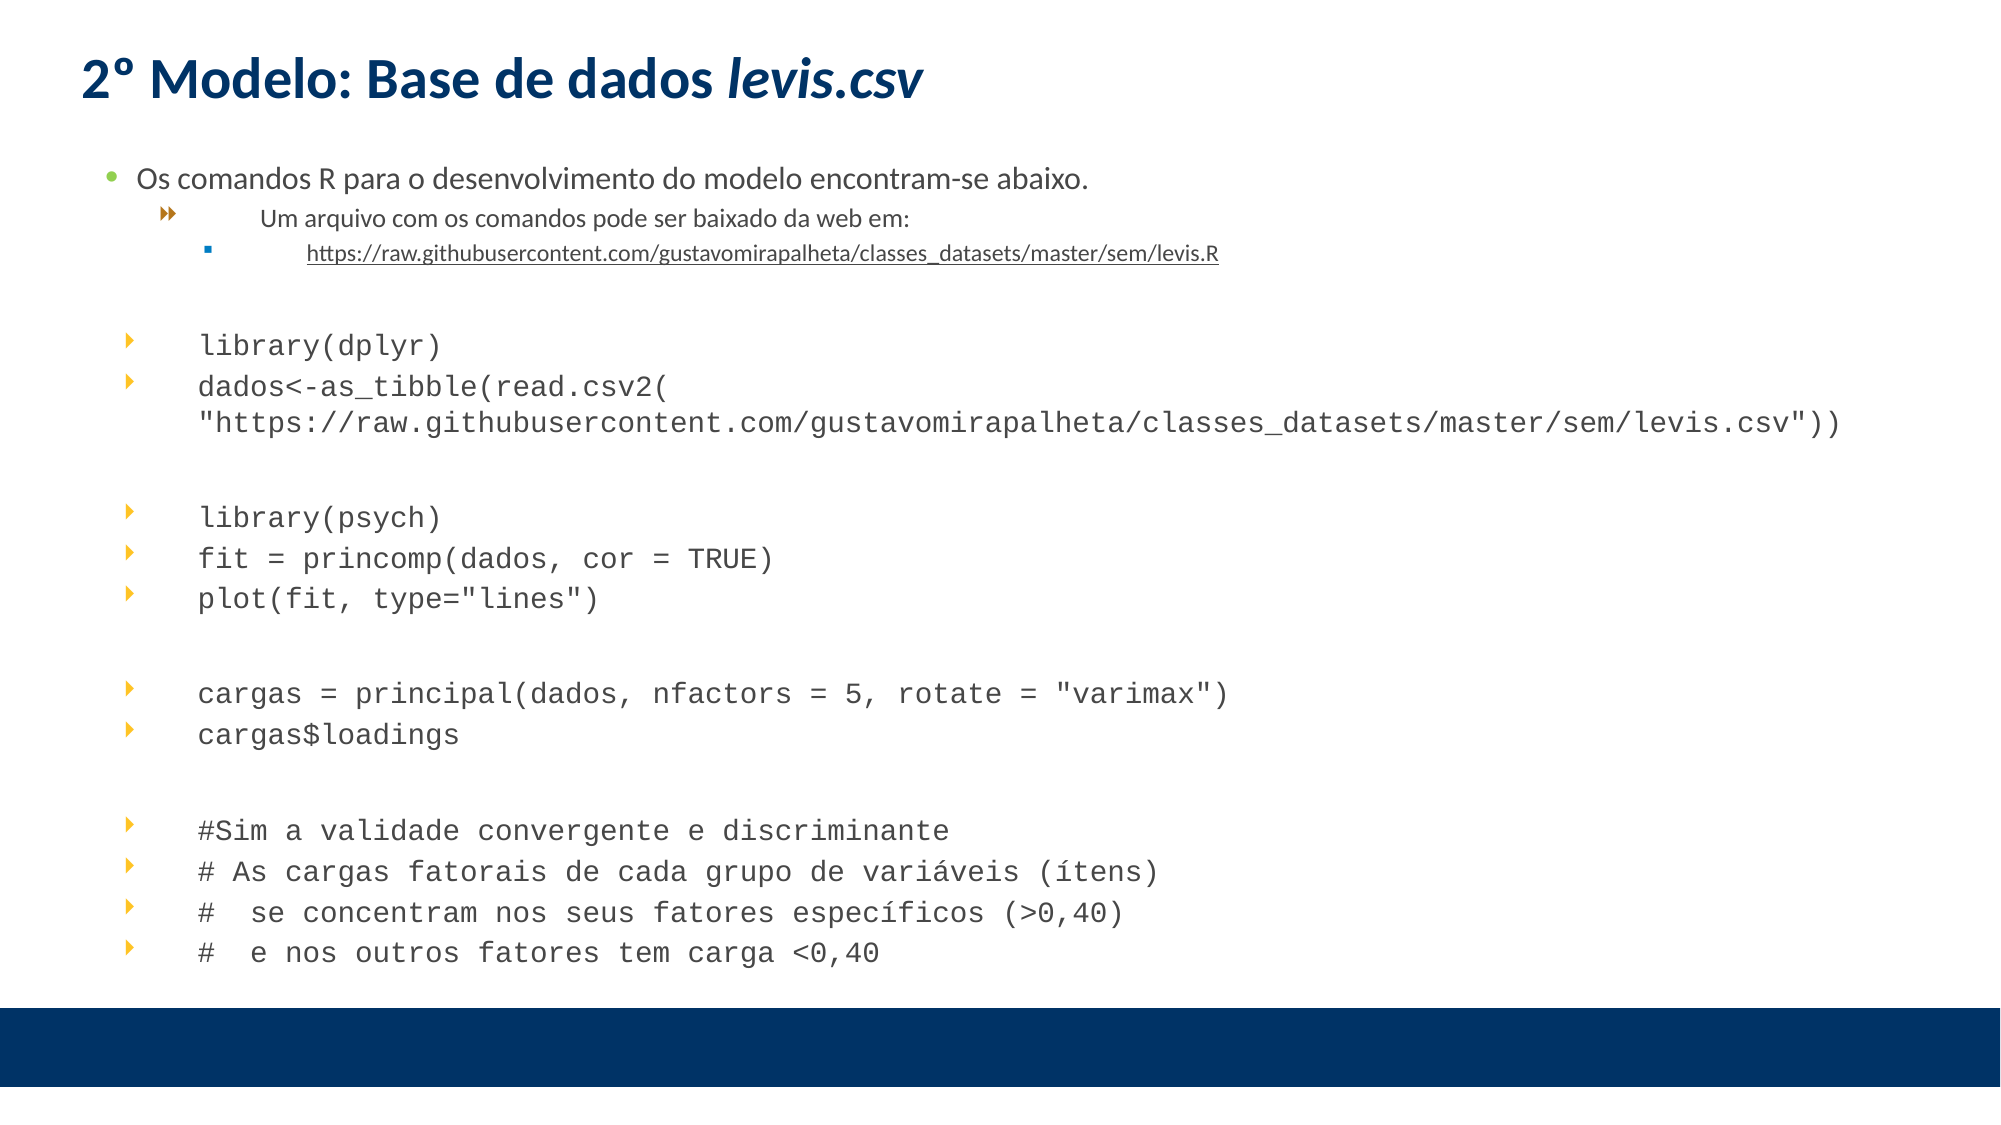

# 2º Modelo: Base de dados levis.csv
Os comandos R para o desenvolvimento do modelo encontram-se abaixo.
Um arquivo com os comandos pode ser baixado da web em:
https://raw.githubusercontent.com/gustavomirapalheta/classes_datasets/master/sem/levis.R

library(dplyr)
dados<-as_tibble(read.csv2( "https://raw.githubusercontent.com/gustavomirapalheta/classes_datasets/master/sem/levis.csv"))

library(psych)
fit = princomp(dados, cor = TRUE)
plot(fit, type="lines")

cargas = principal(dados, nfactors = 5, rotate = "varimax")
cargas$loadings

#Sim a validade convergente e discriminante
# As cargas fatorais de cada grupo de variáveis (ítens)
#  se concentram nos seus fatores específicos (>0,40)
#  e nos outros fatores tem carga <0,40